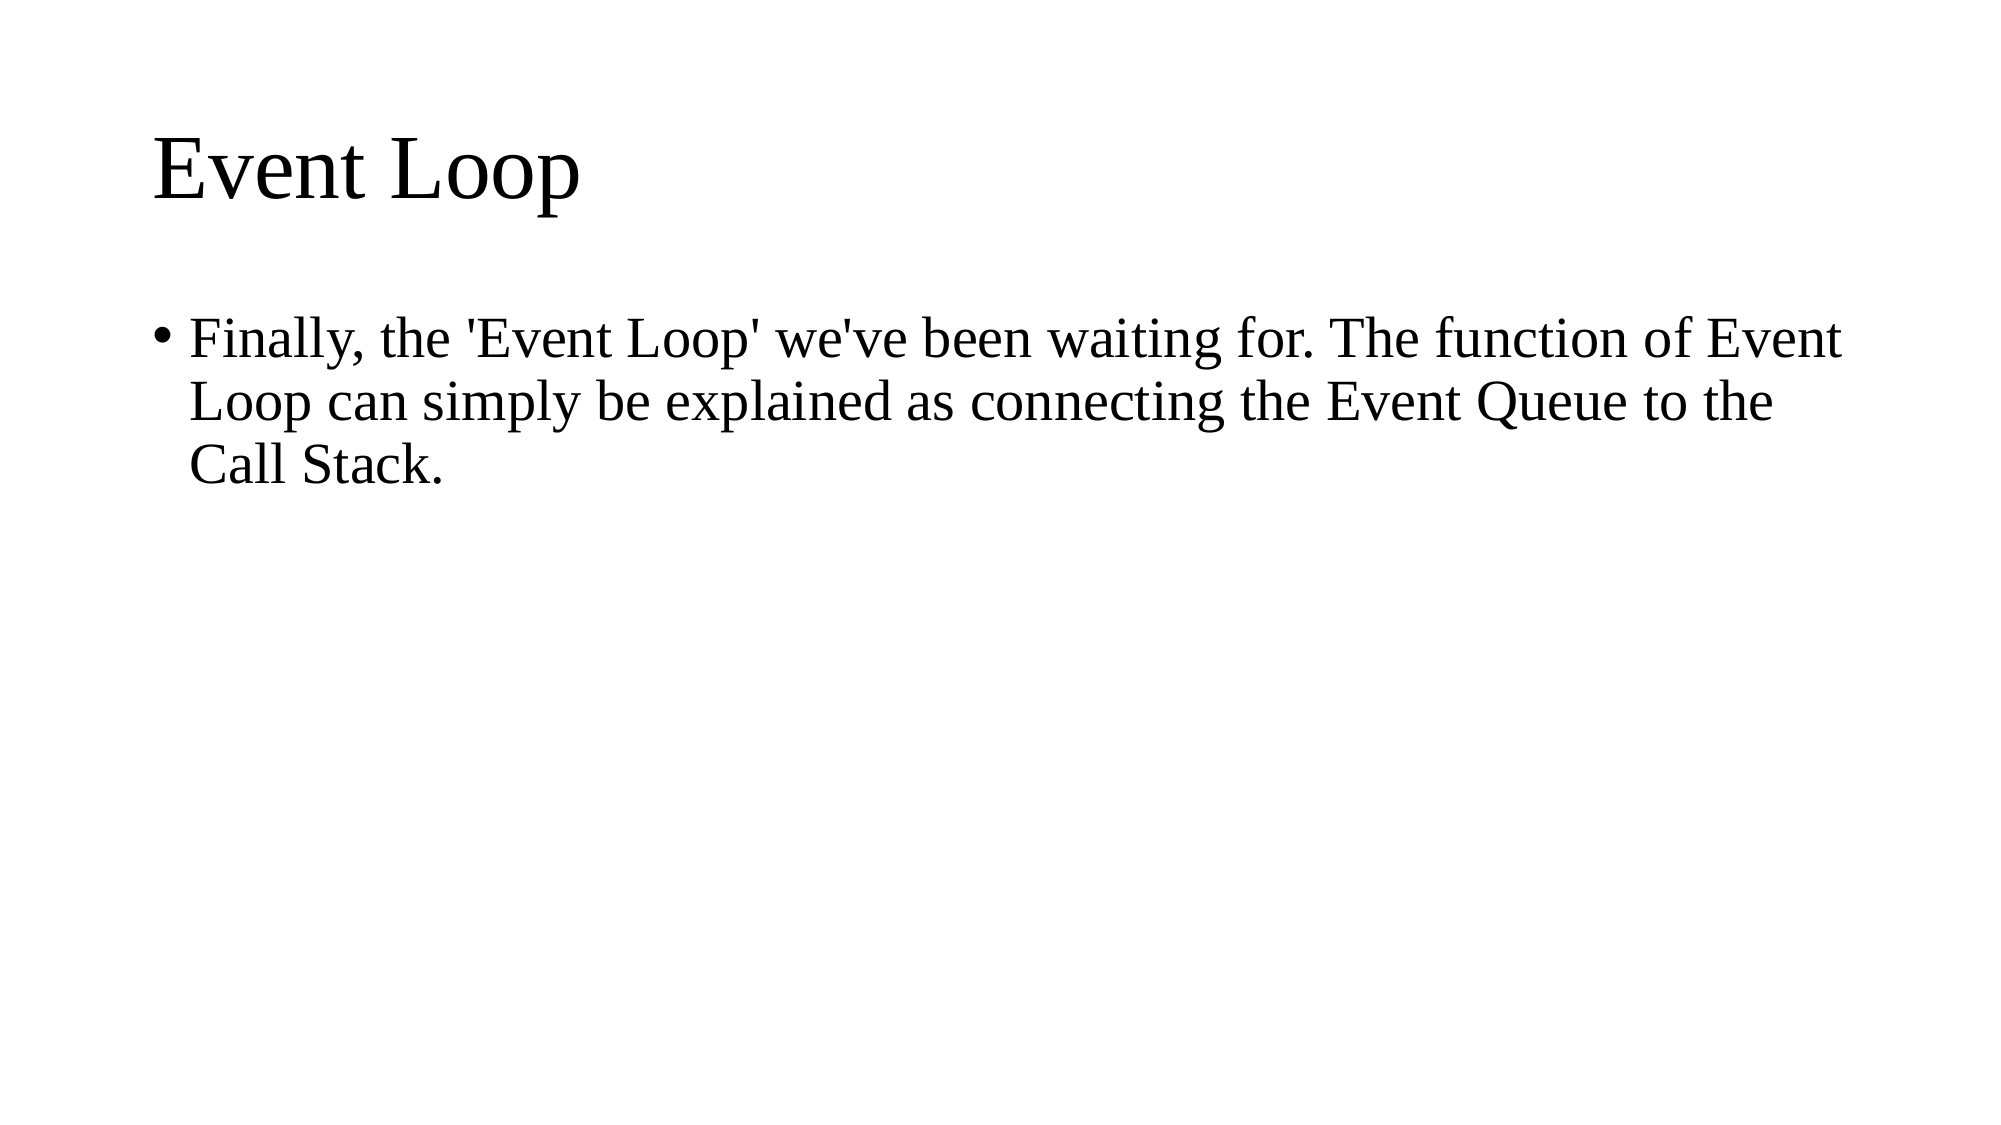

# Event Loop
Finally, the 'Event Loop' we've been waiting for. The function of Event Loop can simply be explained as connecting the Event Queue to the Call Stack.